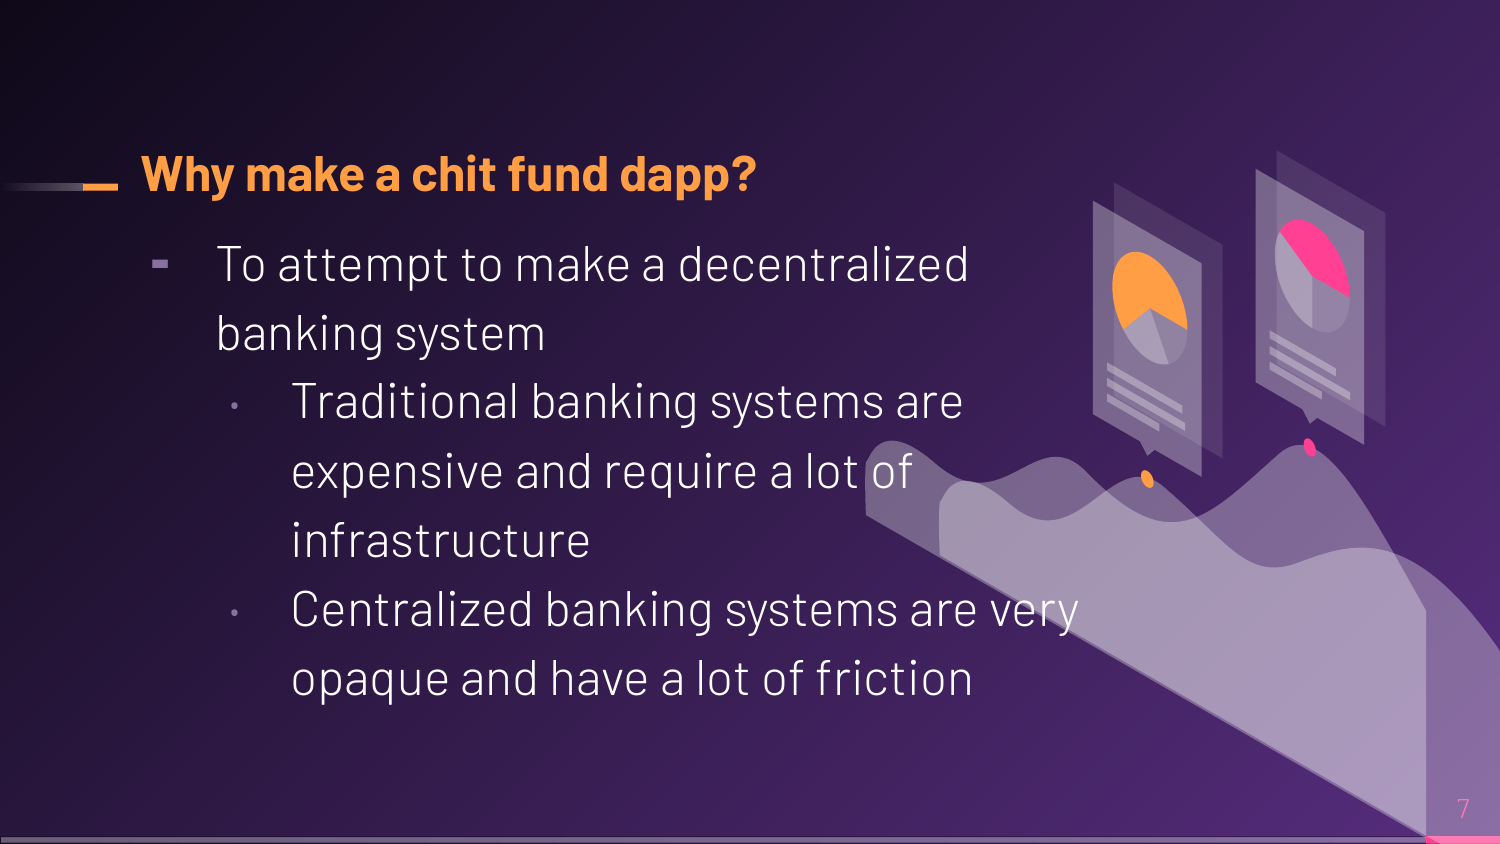

# Why make a chit fund dapp?

To attempt to make a decentralized banking system
Traditional banking systems are expensive and require a lot of infrastructure
Centralized banking systems are very opaque and have a lot of friction

7